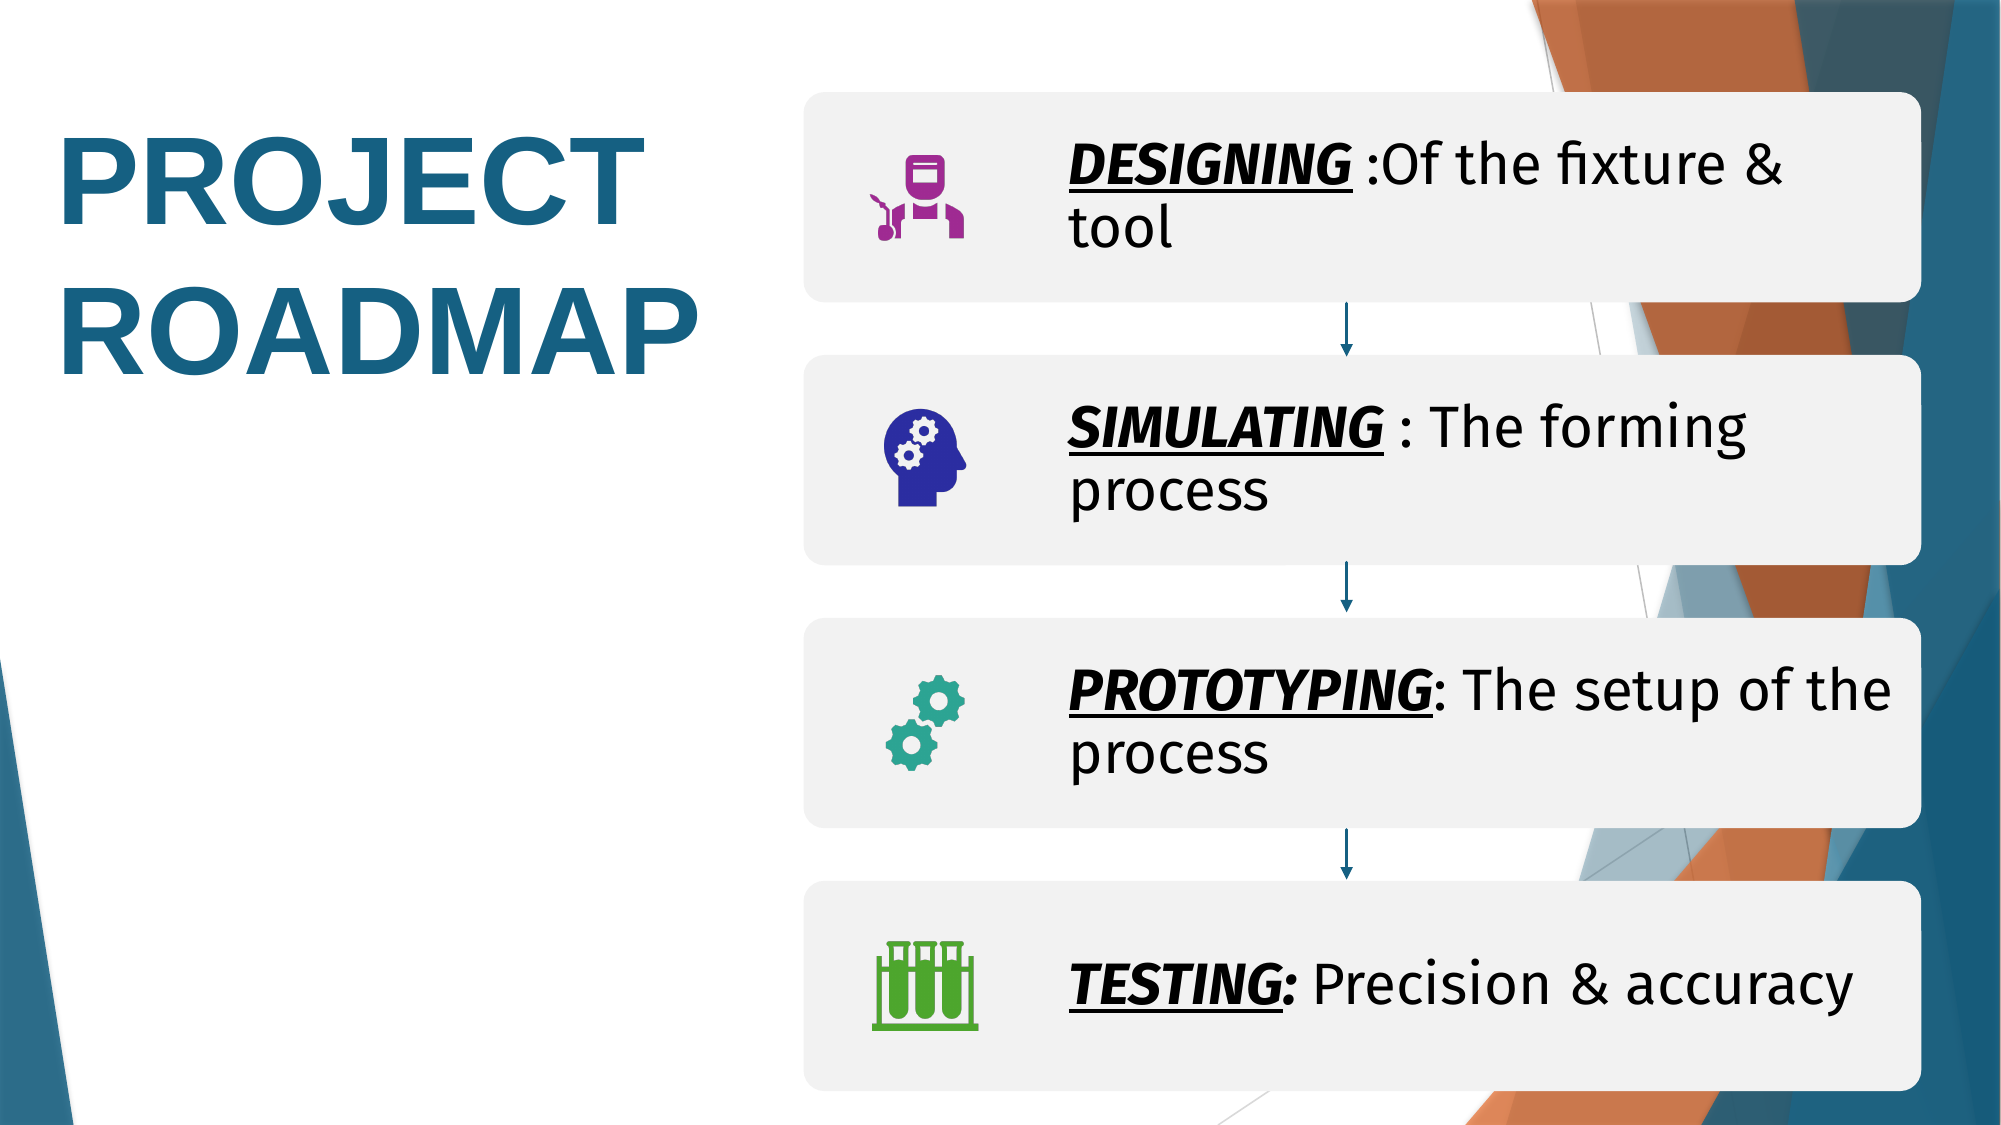

# PROJECT ROADMAP
DESIGNING :Of the fixture & tool
SIMULATING : The forming process
PROTOTYPING: The setup of the process
TESTING: Precision & accuracy